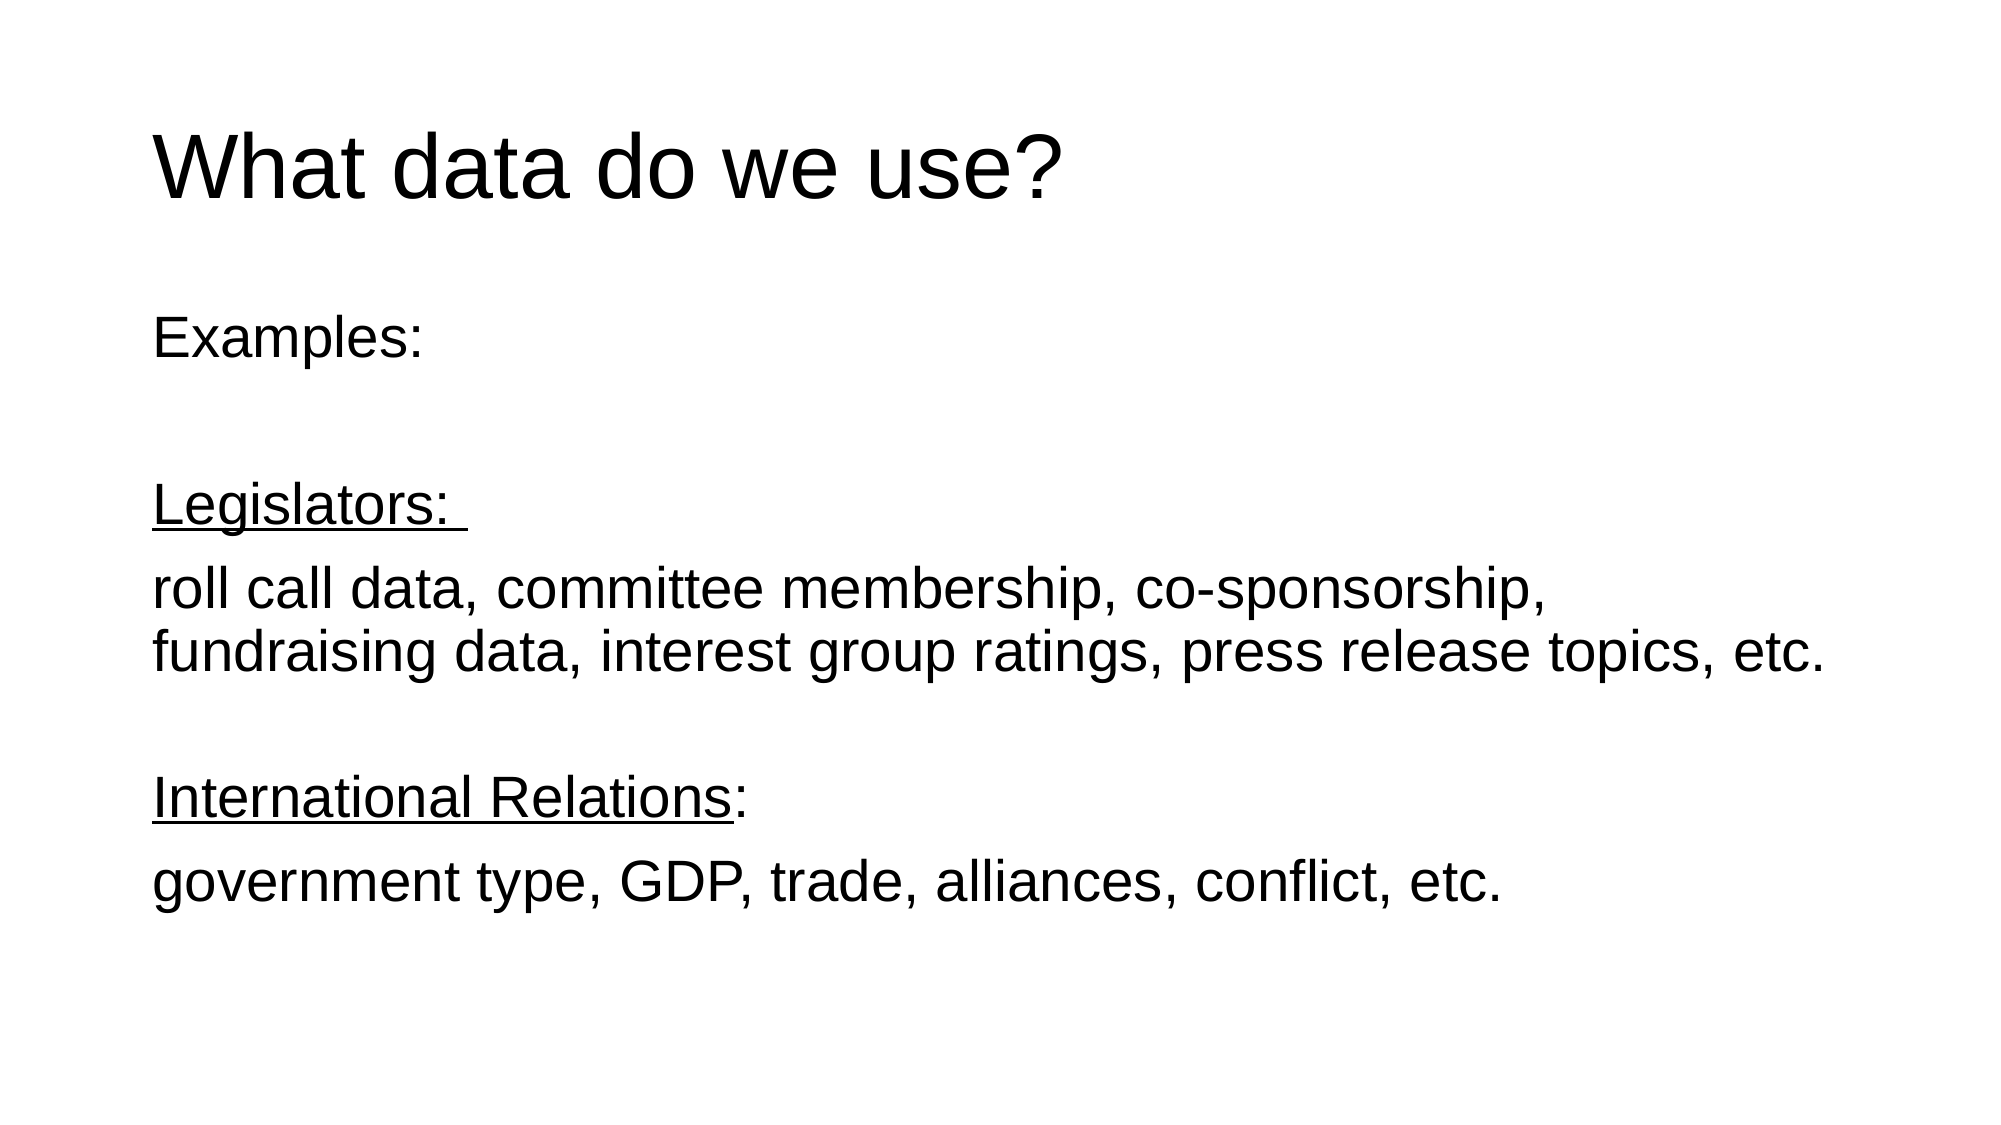

# What data do we use?
Examples:

Legislators:
roll call data, committee membership, co-sponsorship, fundraising data, interest group ratings, press release topics, etc.
International Relations:
government type, GDP, trade, alliances, conflict, etc.